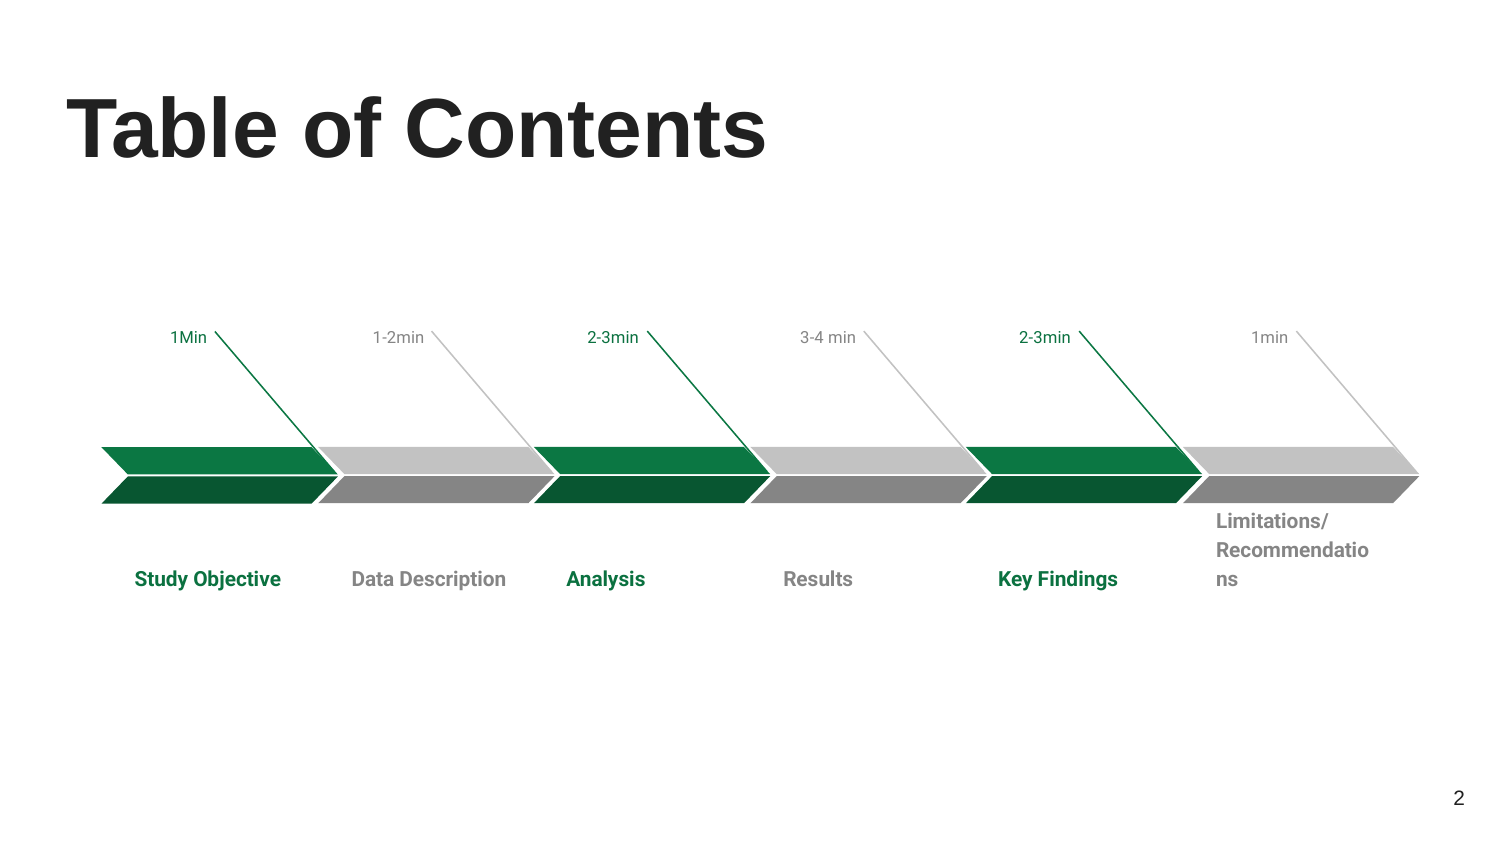

# Table of Contents
1Min
Study Objective

1-2min

Data Description
2-3min

Analysis
3-4 min

Results
2-3min

Key Findings
1min

Limitations/Recommendations
2